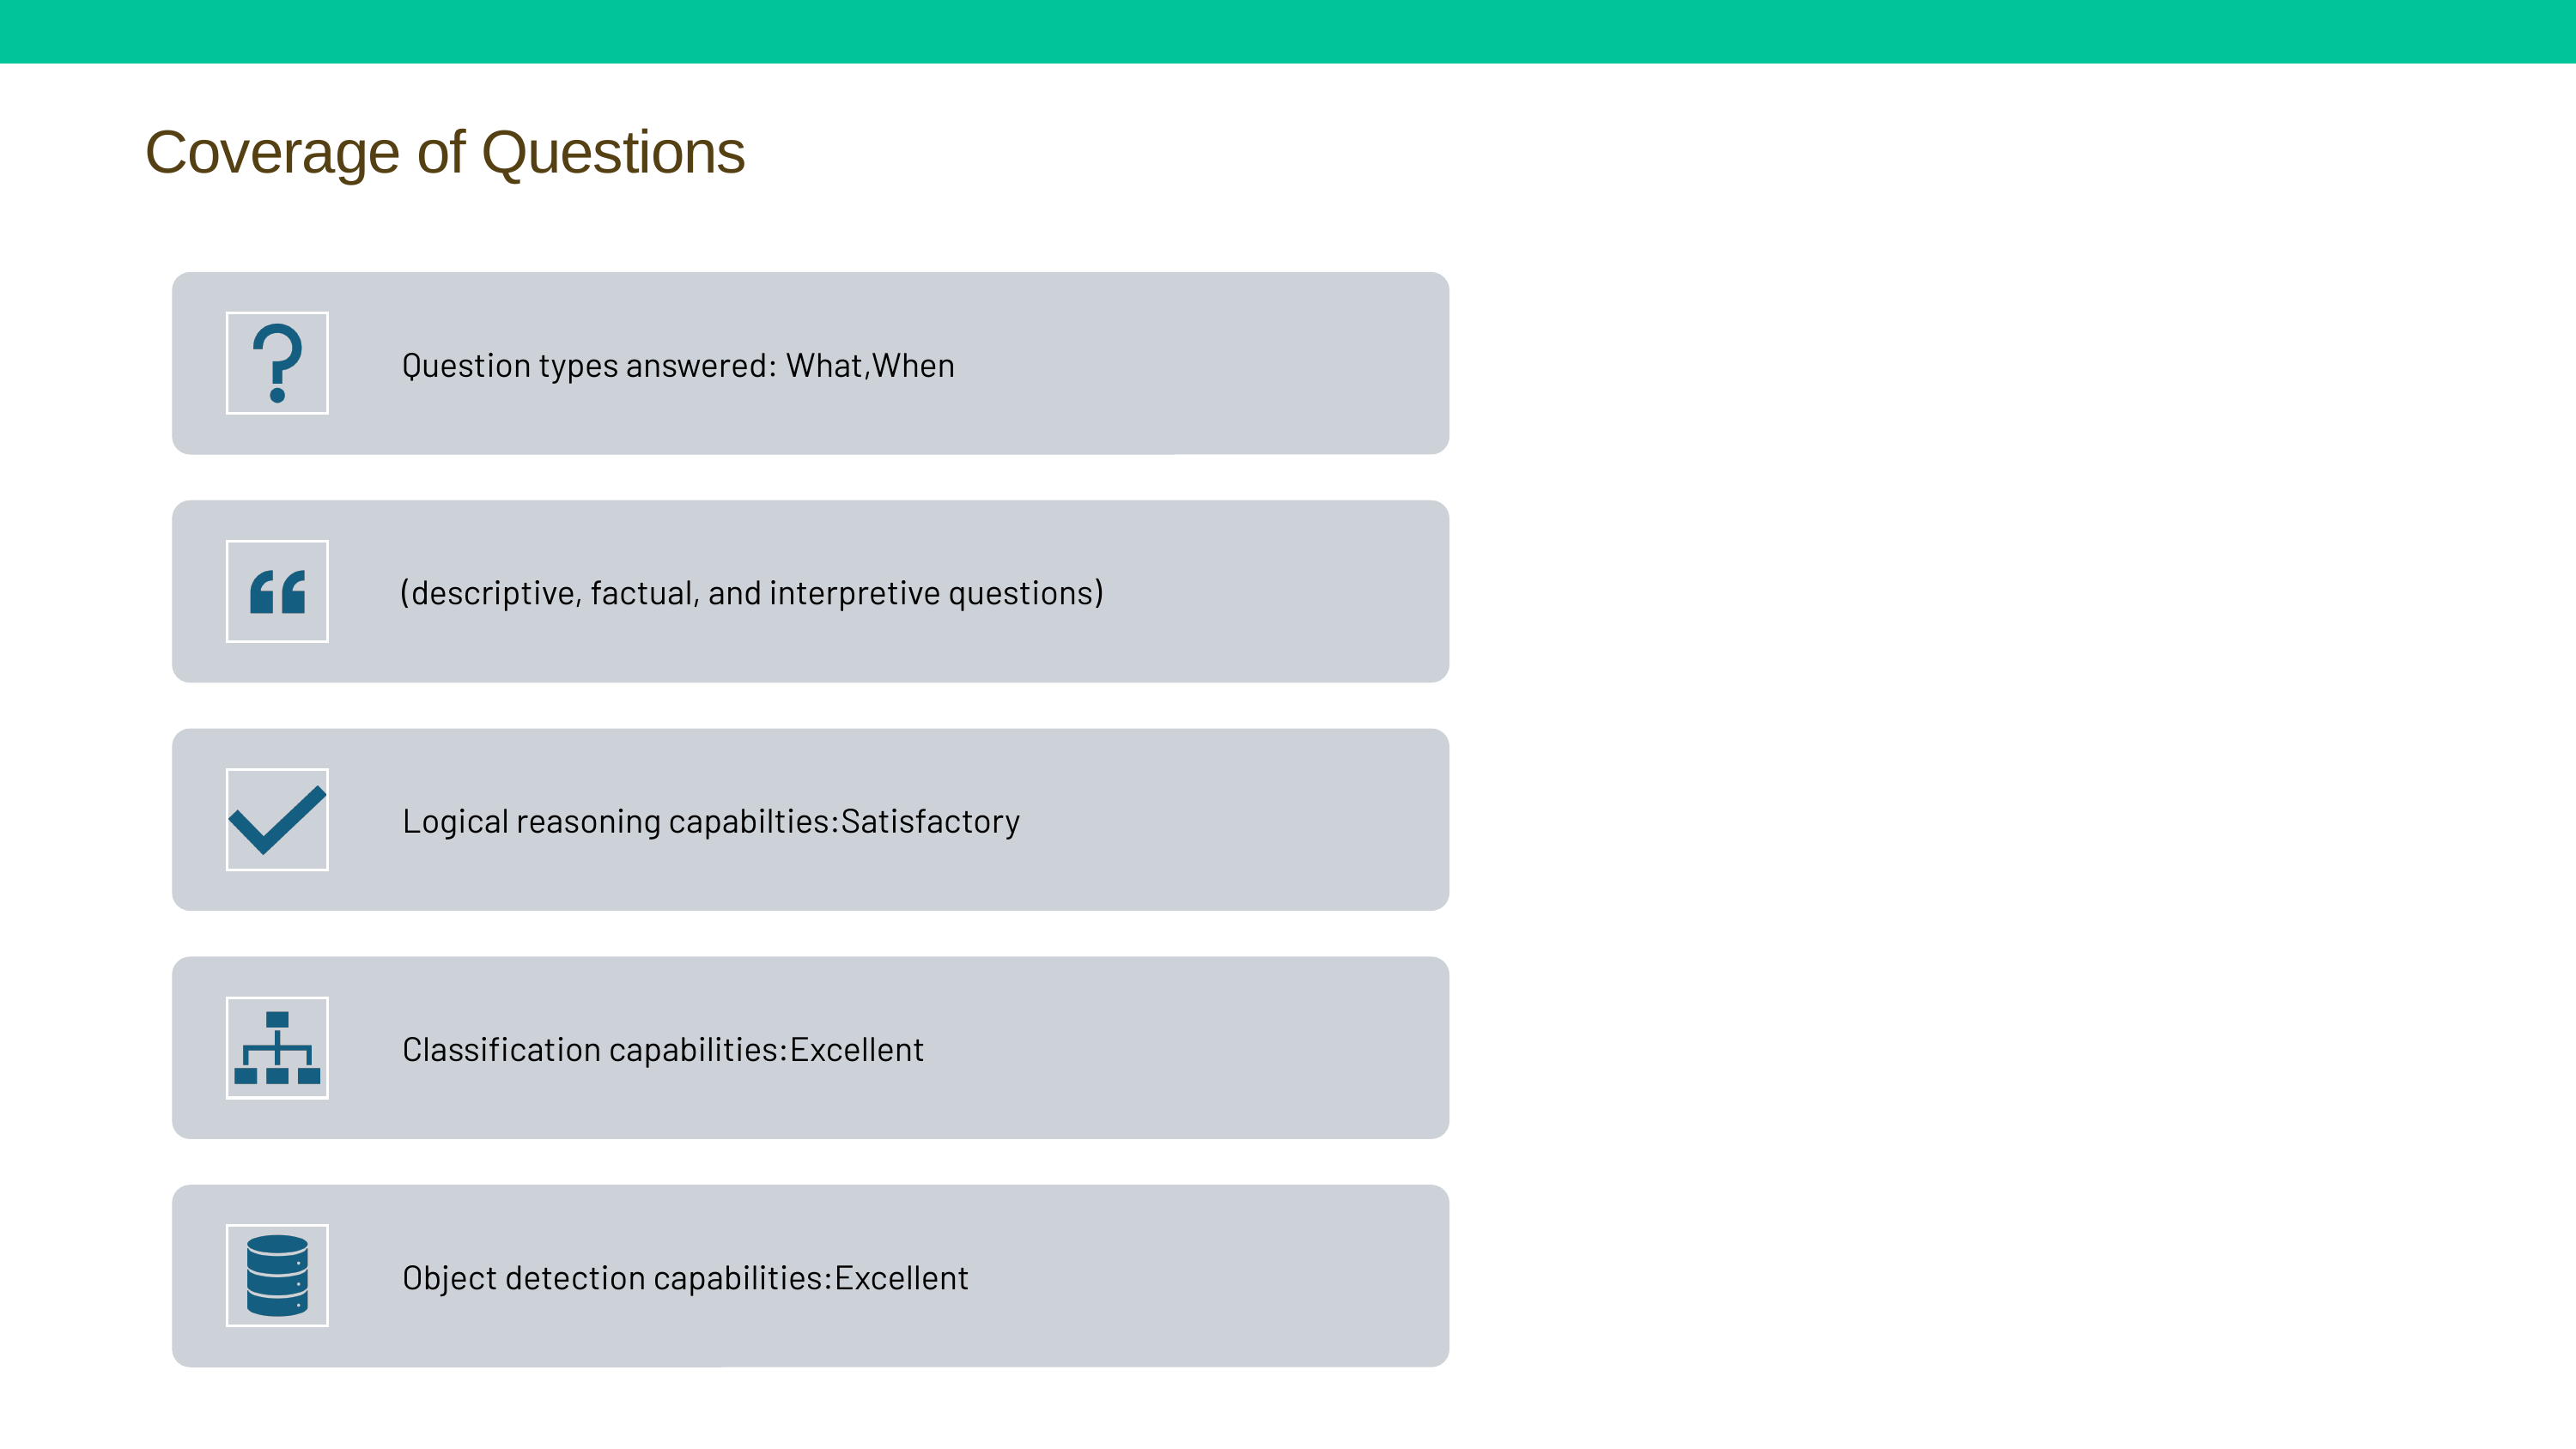

Coverage of Questions
Question types answered: What,When
(descriptive, factual, and interpretive questions)
Logical reasoning capabilties:Satisfactory
Classification capabilities:Excellent
Object detection capabilities:Excellent